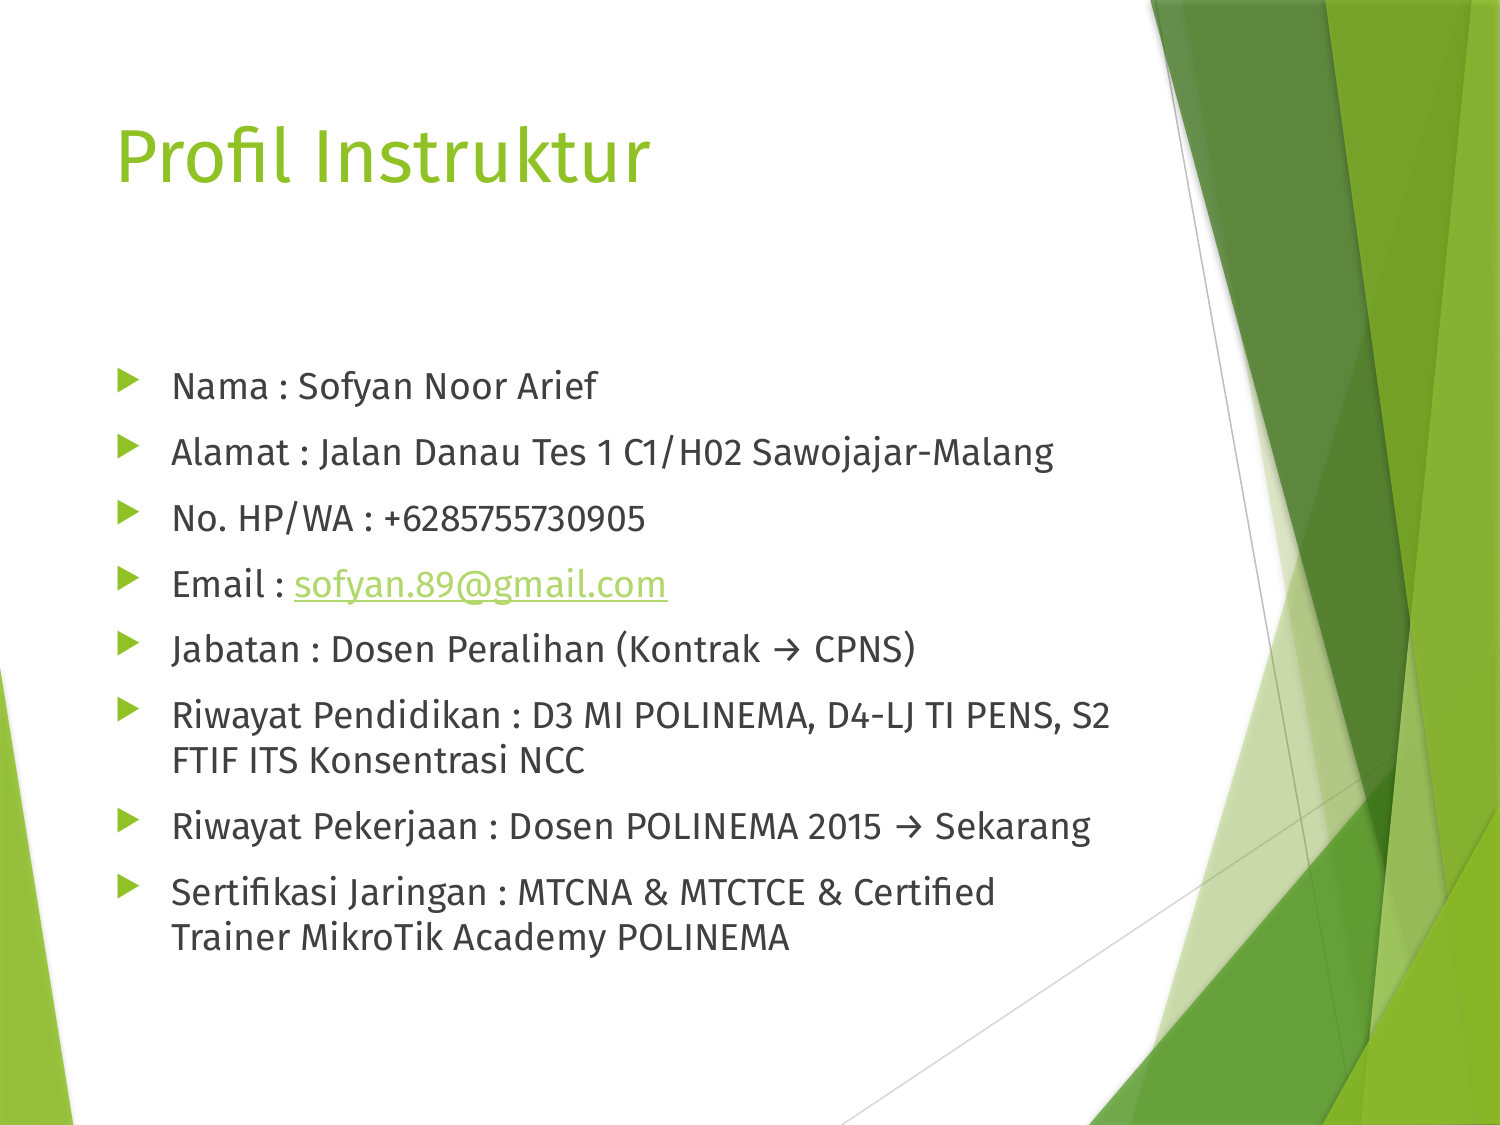

# Profil Instruktur
Nama : Sofyan Noor Arief
Alamat : Jalan Danau Tes 1 C1/H02 Sawojajar-Malang
No. HP/WA : +6285755730905
Email : sofyan.89@gmail.com
Jabatan : Dosen Peralihan (Kontrak → CPNS)
Riwayat Pendidikan : D3 MI POLINEMA, D4-LJ TI PENS, S2 FTIF ITS Konsentrasi NCC
Riwayat Pekerjaan : Dosen POLINEMA 2015 → Sekarang
Sertifikasi Jaringan : MTCNA & MTCTCE & Certified Trainer MikroTik Academy POLINEMA